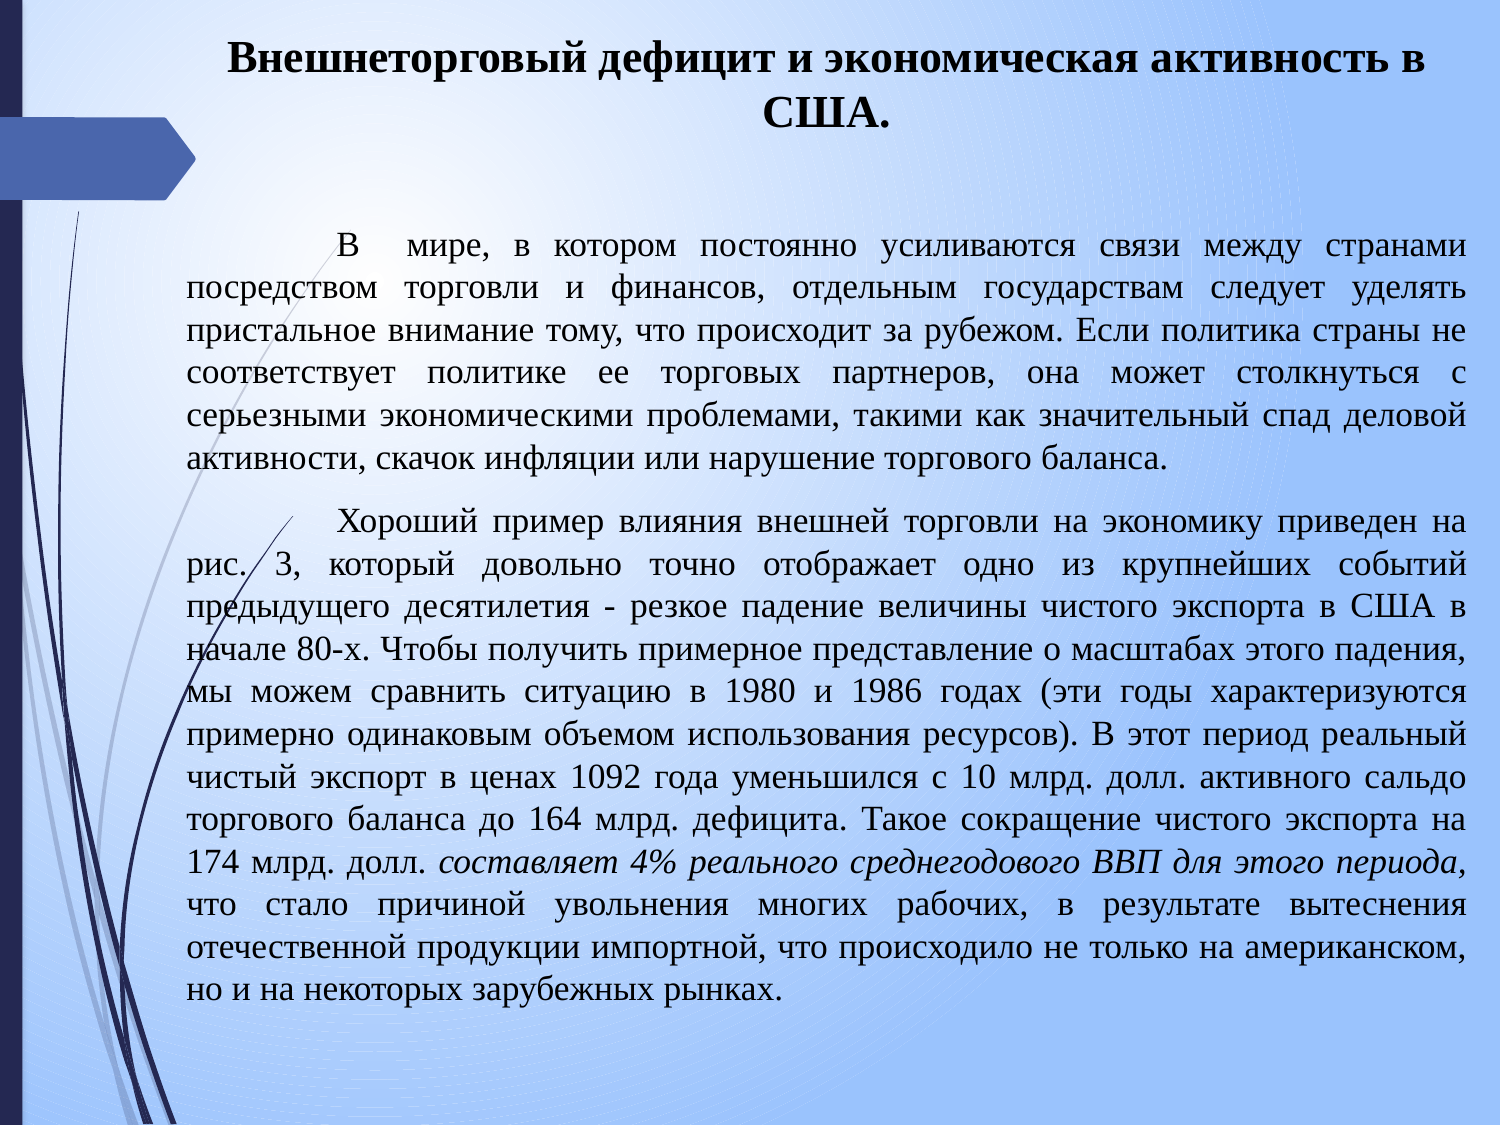

Внешнеторговый дефицит и экономическая активность в США.

	В  мире, в котором постоянно усиливаются связи между странами посредством торговли и финансов, отдельным государствам следует уделять пристальное внимание тому, что происходит за рубежом. Если политика страны не соответствует политике ее торговых партнеров, она может столкнуться с серьезными экономическими проблемами, такими как значительный спад деловой активности, скачок инфляции или нарушение торгового баланса.
	Хороший пример влияния внешней торговли на экономику приведен на рис. 3, который довольно точно отображает одно из крупнейших событий предыдущего десятилетия - резкое падение величины чистого экспорта в США в начале 80-х. Чтобы получить примерное представление о масштабах этого падения, мы можем сравнить ситуацию в 1980 и 1986 годах (эти годы характеризуются примерно одинаковым объемом испо­льзования ресурсов). В этот период реальный чистый экспорт в ценах 1092 года уменьшился с 10 млрд. долл. активного сальдо торгового баланса до 164 млрд. дефицита. Такое сокращение чистого экспорта на 174 млрд. долл. составляет 4% реального среднегодового ВВП для этого периода, что стало причиной увольнения многих рабочих, в результате вытеснения отечественной продукции импортной, что происходило не только на американском, но и на некоторых зарубежных рынках.